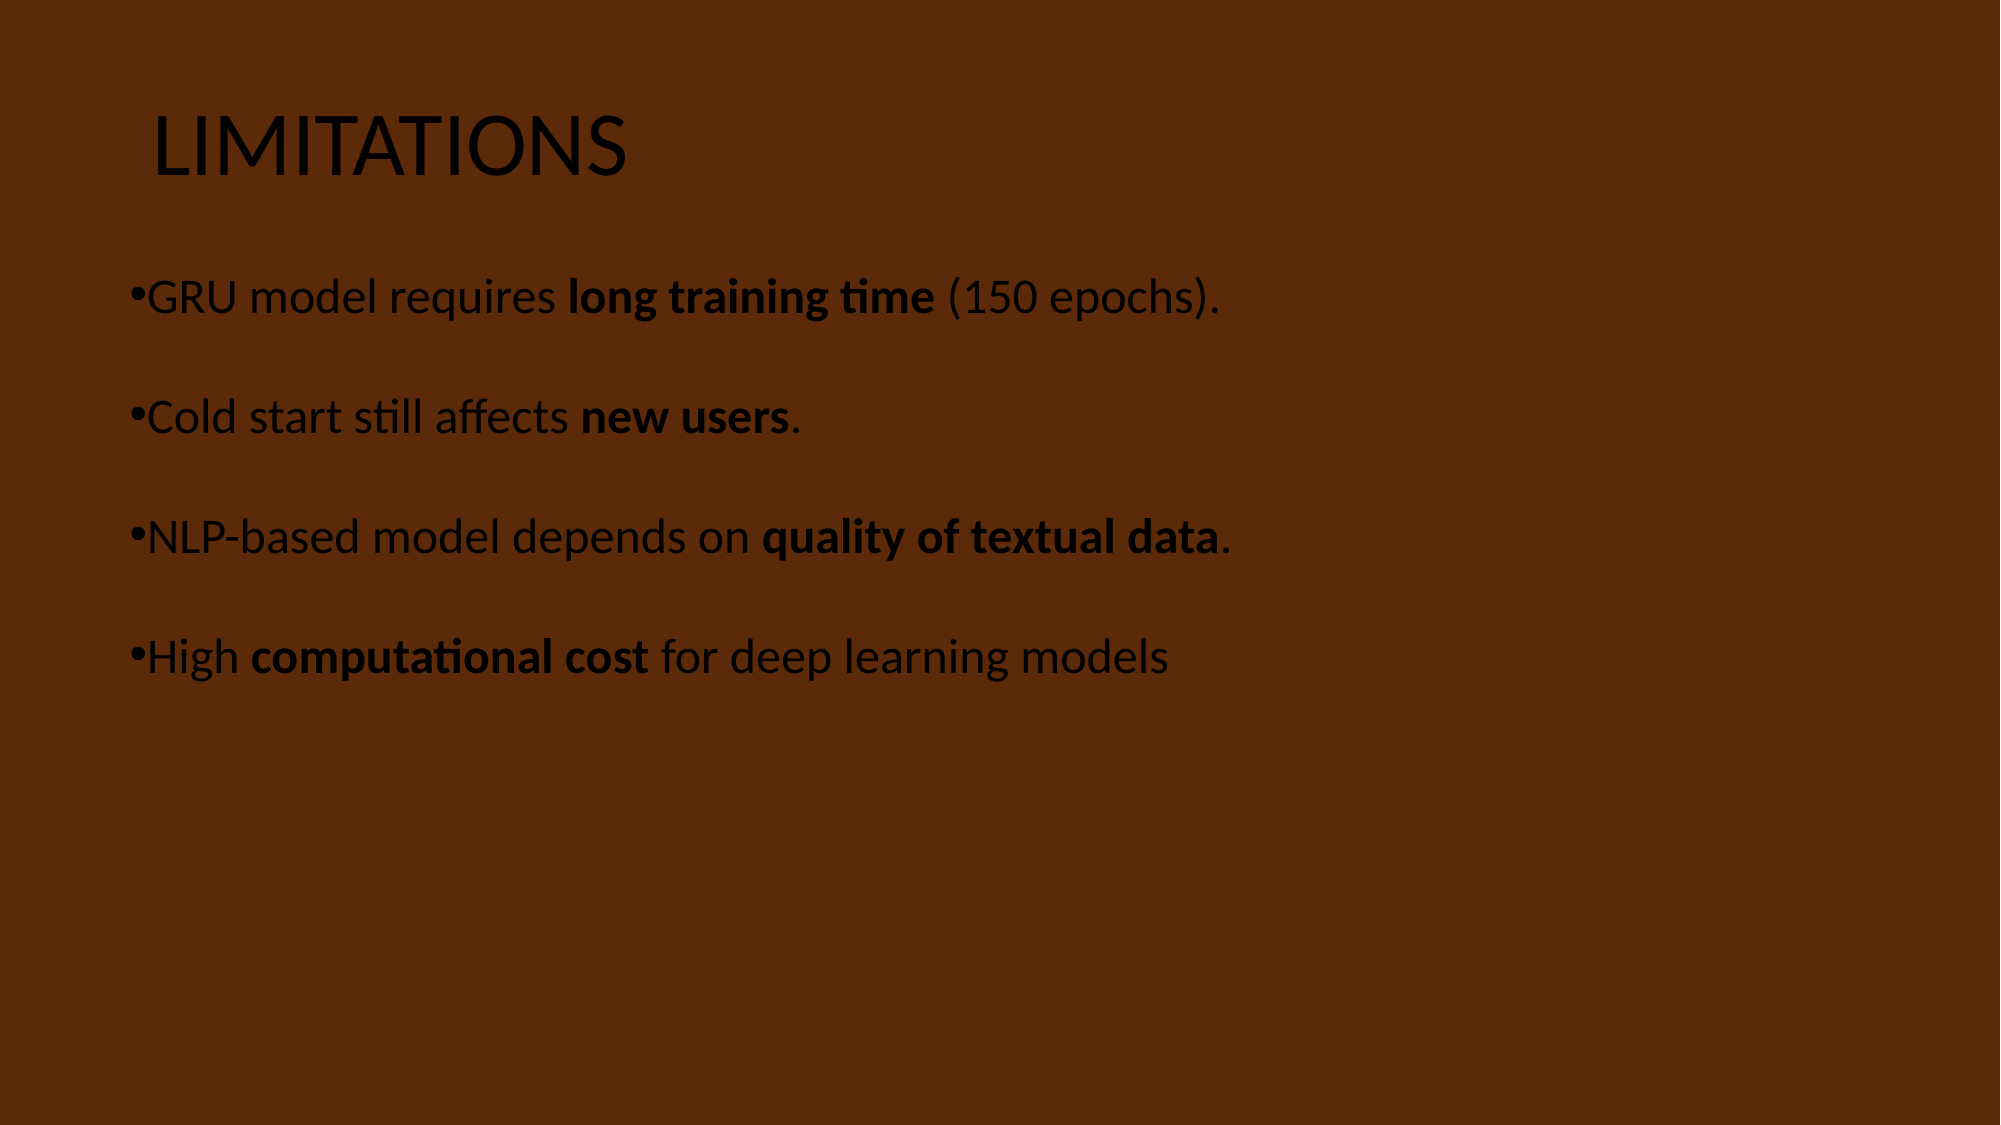

LIMITATIONS
GRU model requires long training time (150 epochs).

Cold start still affects new users.

NLP-based model depends on quality of textual data.

High computational cost for deep learning models